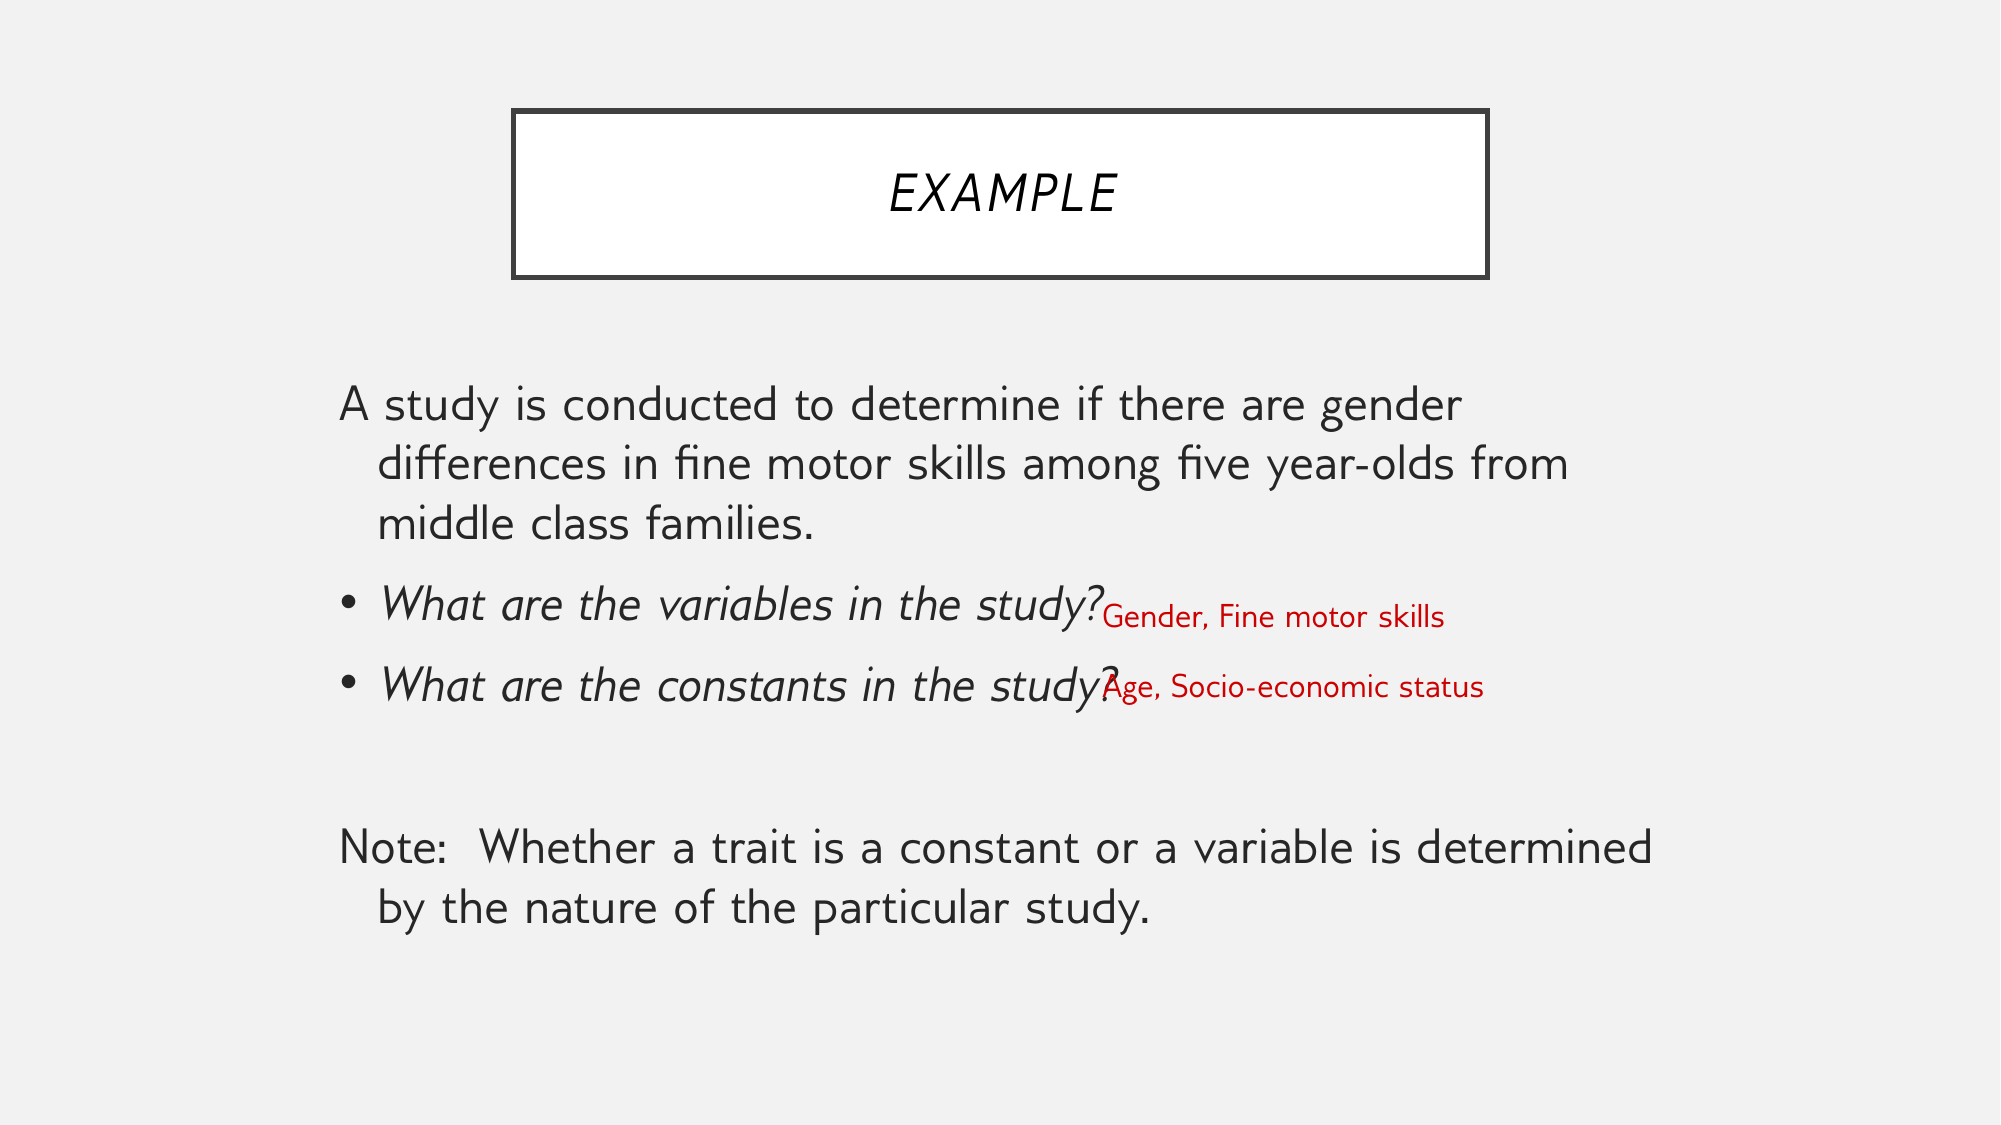

# Example
A study is conducted to determine if there are gender differences in fine motor skills among five year-olds from middle class families.
What are the variables in the study?
What are the constants in the study?

Note:  Whether a trait is a constant or a variable is determined by the nature of the particular study.
Gender, Fine motor skills
Age, Socio-economic status